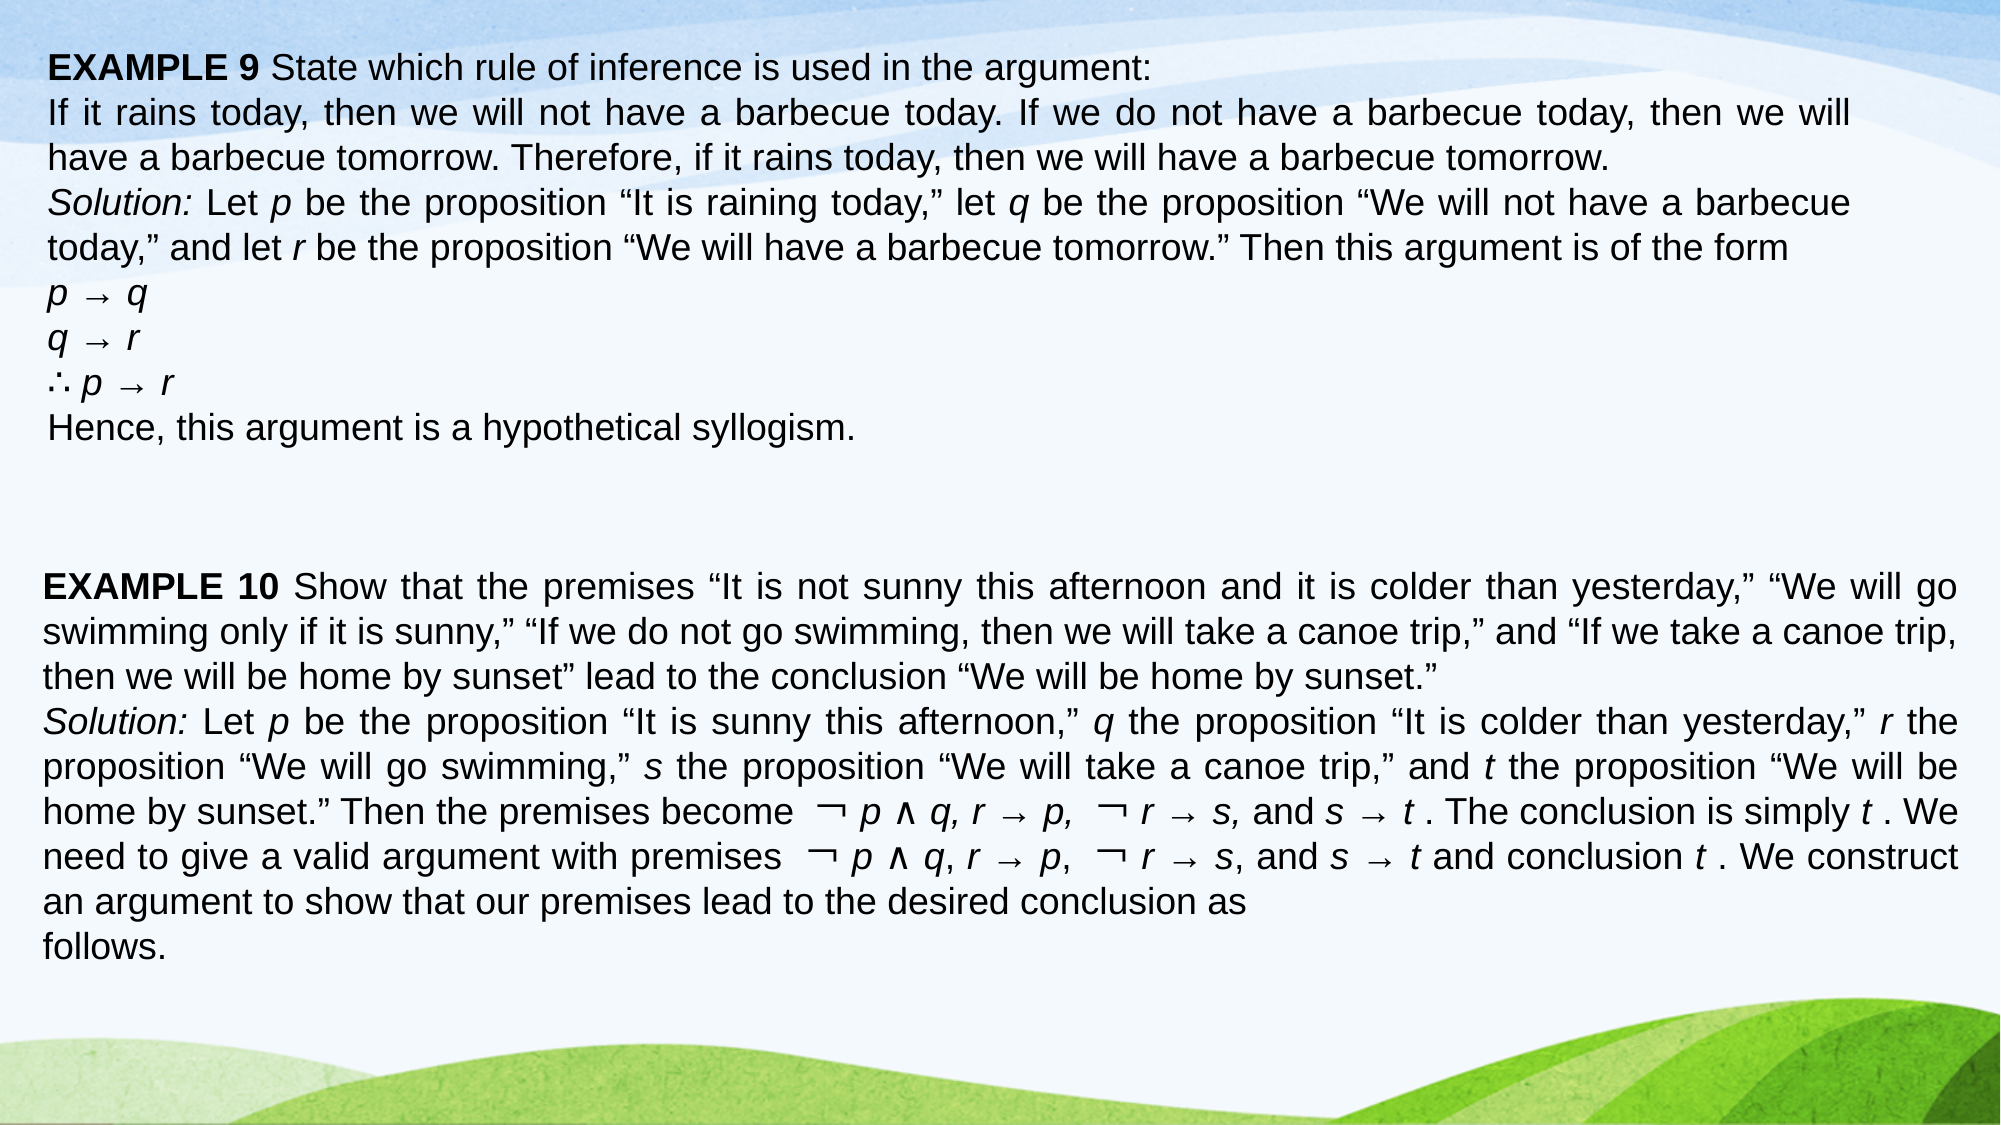

EXAMPLE 9 State which rule of inference is used in the argument:
If it rains today, then we will not have a barbecue today. If we do not have a barbecue today, then we will have a barbecue tomorrow. Therefore, if it rains today, then we will have a barbecue tomorrow.
Solution: Let p be the proposition “It is raining today,” let q be the proposition “We will not have a barbecue today,” and let r be the proposition “We will have a barbecue tomorrow.” Then this argument is of the form
p → q
q → r
∴ p → r
Hence, this argument is a hypothetical syllogism.
EXAMPLE 10 Show that the premises “It is not sunny this afternoon and it is colder than yesterday,” “We will go swimming only if it is sunny,” “If we do not go swimming, then we will take a canoe trip,” and “If we take a canoe trip, then we will be home by sunset” lead to the conclusion “We will be home by sunset.”
Solution: Let p be the proposition “It is sunny this afternoon,” q the proposition “It is colder than yesterday,” r the proposition “We will go swimming,” s the proposition “We will take a canoe trip,” and t the proposition “We will be home by sunset.” Then the premises become ￢p ∧ q, r → p, ￢r → s, and s → t . The conclusion is simply t . We need to give a valid argument with premises ￢p ∧ q, r → p, ￢r → s, and s → t and conclusion t . We construct an argument to show that our premises lead to the desired conclusion as
follows.